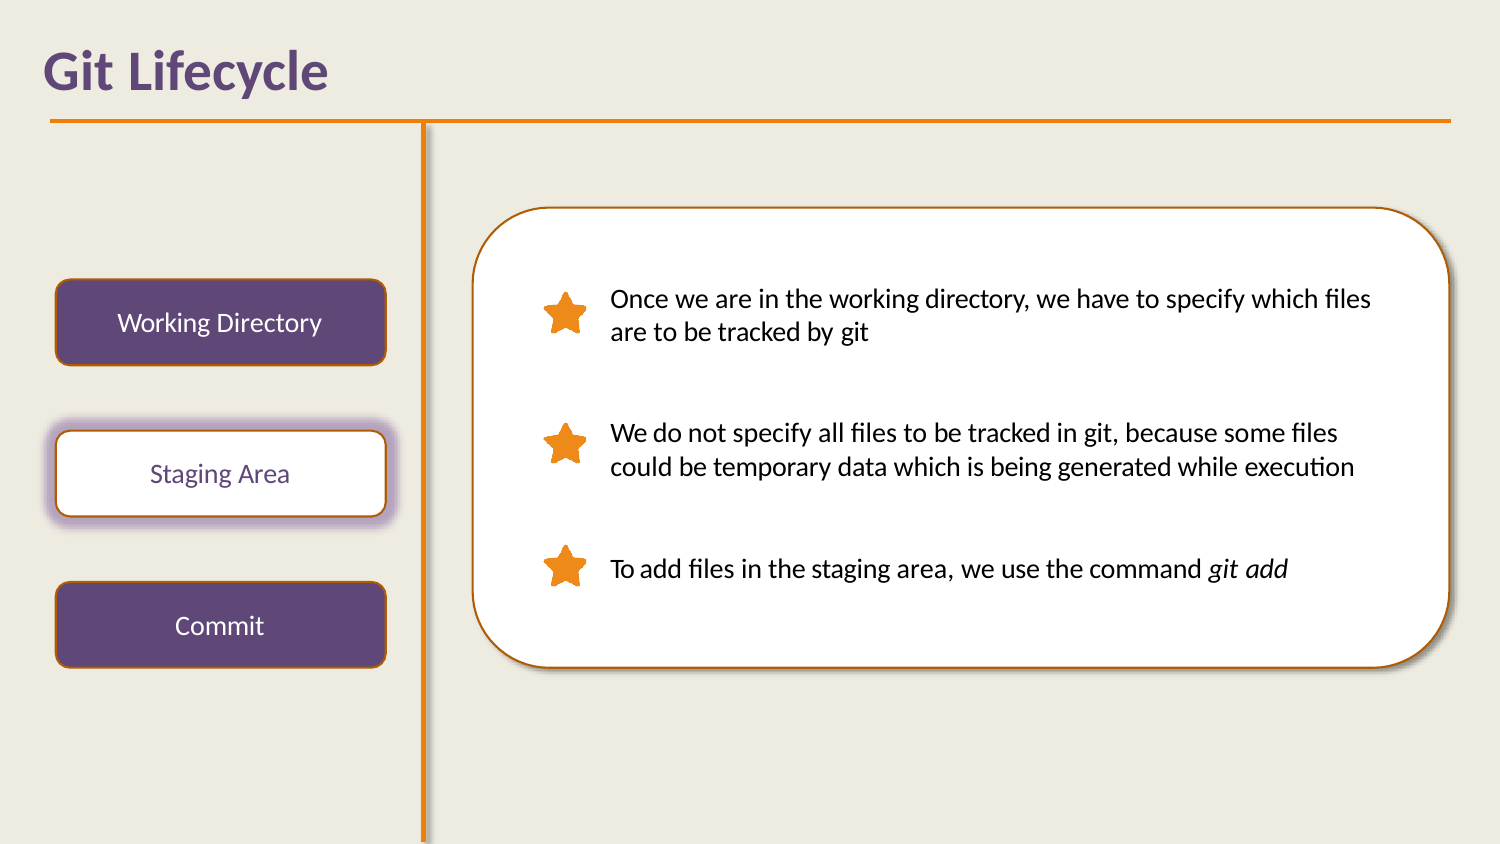

# Git Lifecycle

Once we are in the working directory, we have to specify which files  are to be tracked by git

Working Directory

We do not specify all files to be tracked in git, because some files  could be temporary data which is being generated while execution

Staging Area

To add files in the staging area, we use the command git add

Commit